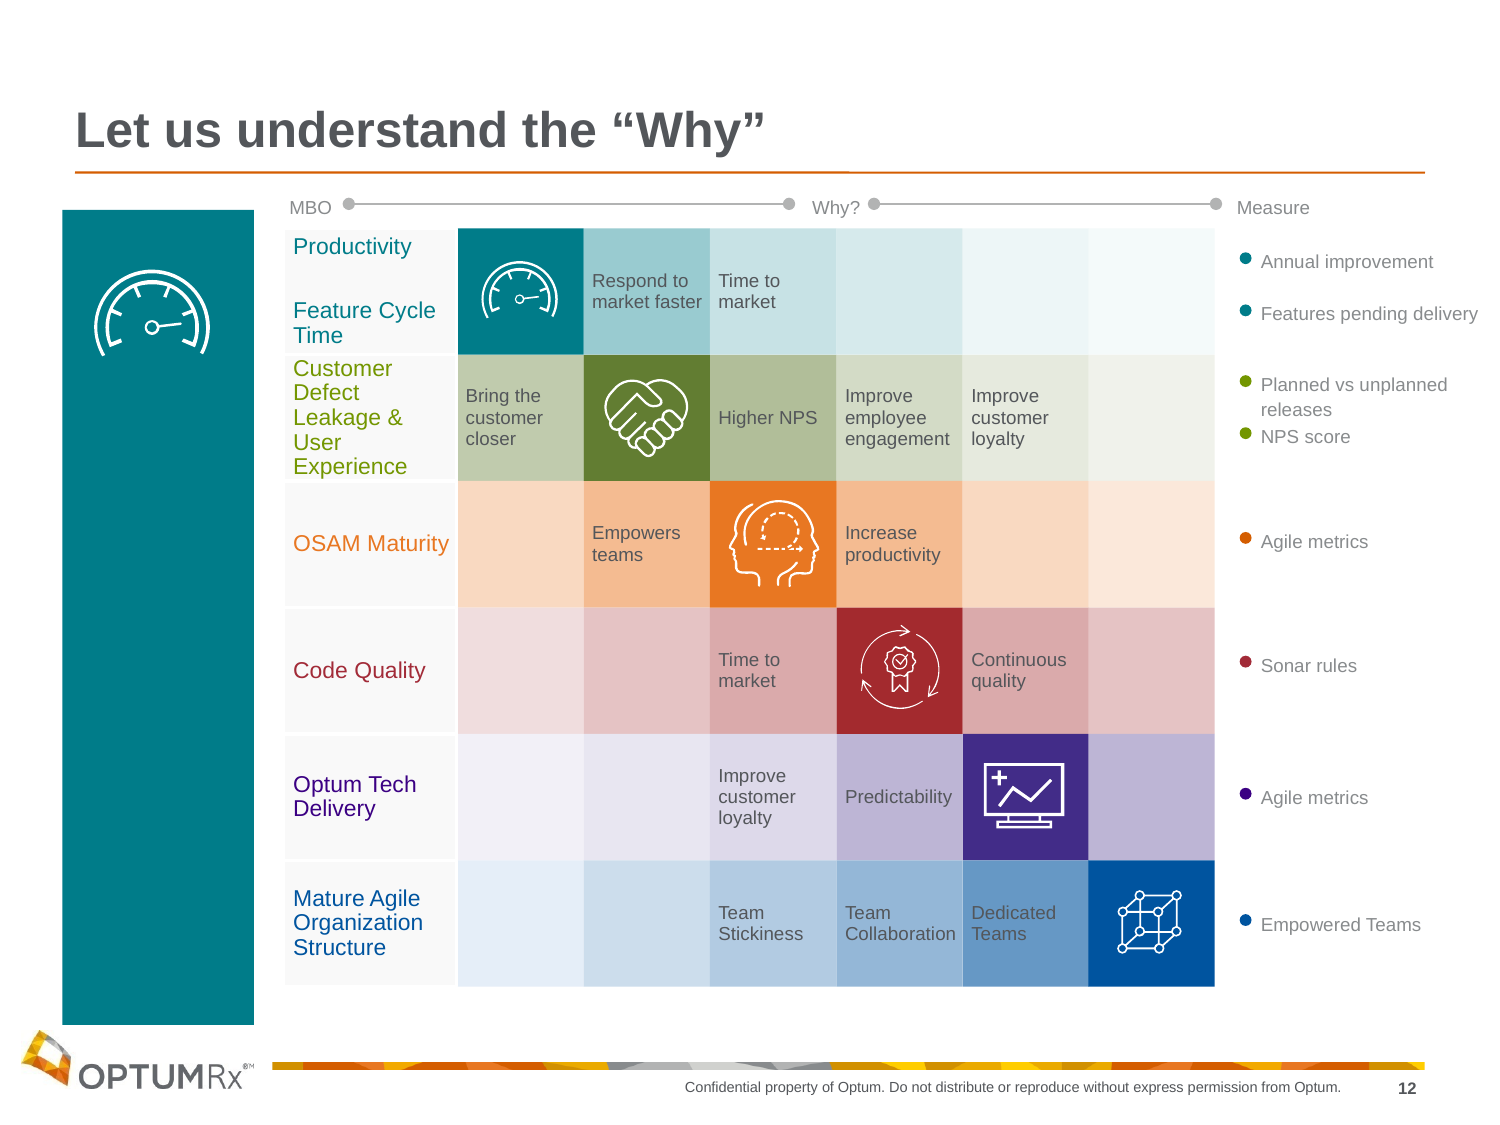

# Let us understand the “Why”
MBO
Why?
Measure

Respond to market faster
Time to market

Productivity
Feature Cycle Time
Annual improvement

Features pending delivery

Bring the customer closer

Higher NPS
Improve employee engagement
Improve customer loyalty

Customer Defect Leakage & User Experience
Planned vs unplanned releases

NPS score

Empowers teams

Increase productivity

OSAM Maturity

Agile metrics

Time to market

Continuous quality

Code Quality

Sonar rules

Improve customer loyalty
Predictability

Optum Tech Delivery

Agile metrics

Team Stickiness
Team Collaboration
Dedicated Teams

Mature Agile Organization Structure

Empowered Teams